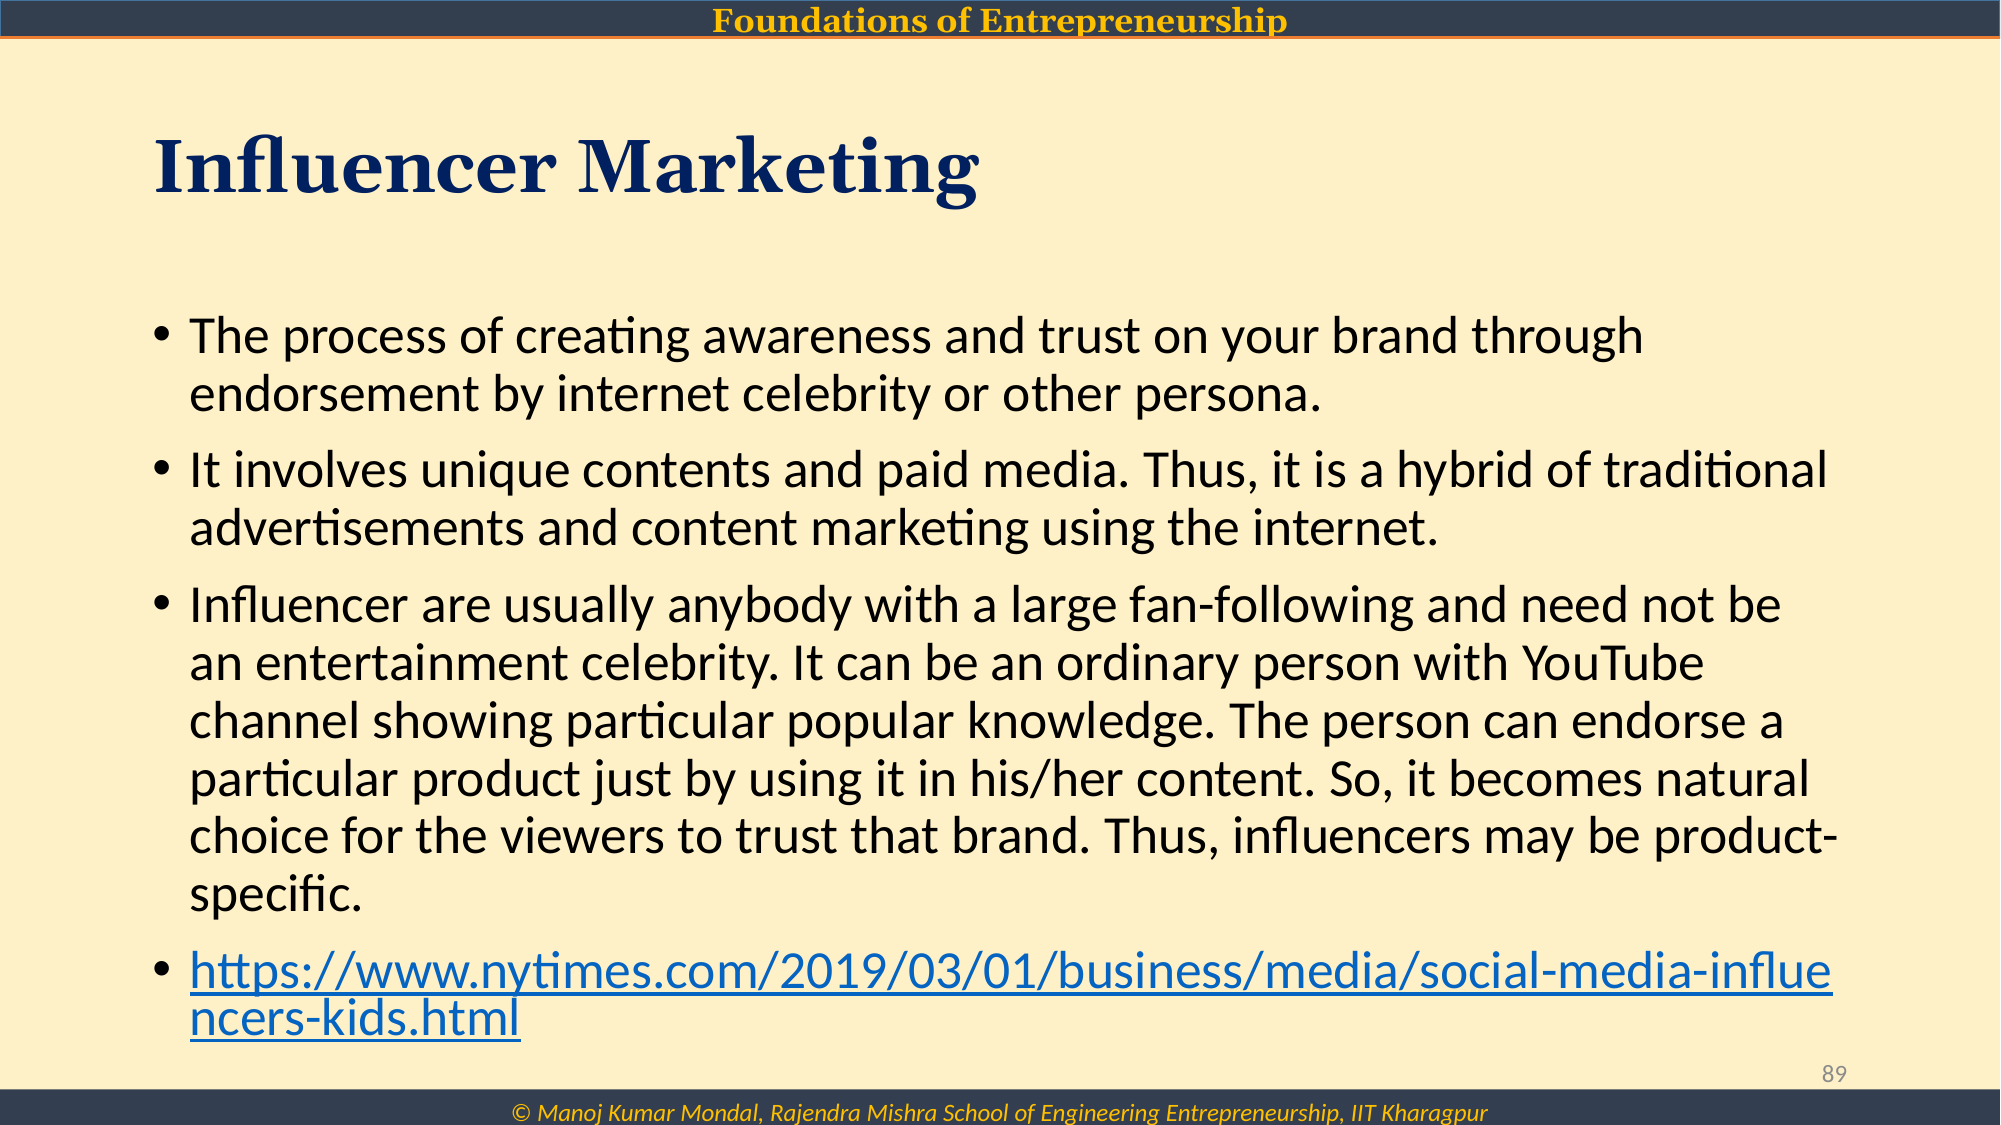

# Influencer Marketing
The process of creating awareness and trust on your brand through endorsement by internet celebrity or other persona.
It involves unique contents and paid media. Thus, it is a hybrid of traditional advertisements and content marketing using the internet.
Influencer are usually anybody with a large fan-following and need not be an entertainment celebrity. It can be an ordinary person with YouTube channel showing particular popular knowledge. The person can endorse a particular product just by using it in his/her content. So, it becomes natural choice for the viewers to trust that brand. Thus, influencers may be product-specific.
https://www.nytimes.com/2019/03/01/business/media/social-media-influencers-kids.html

89